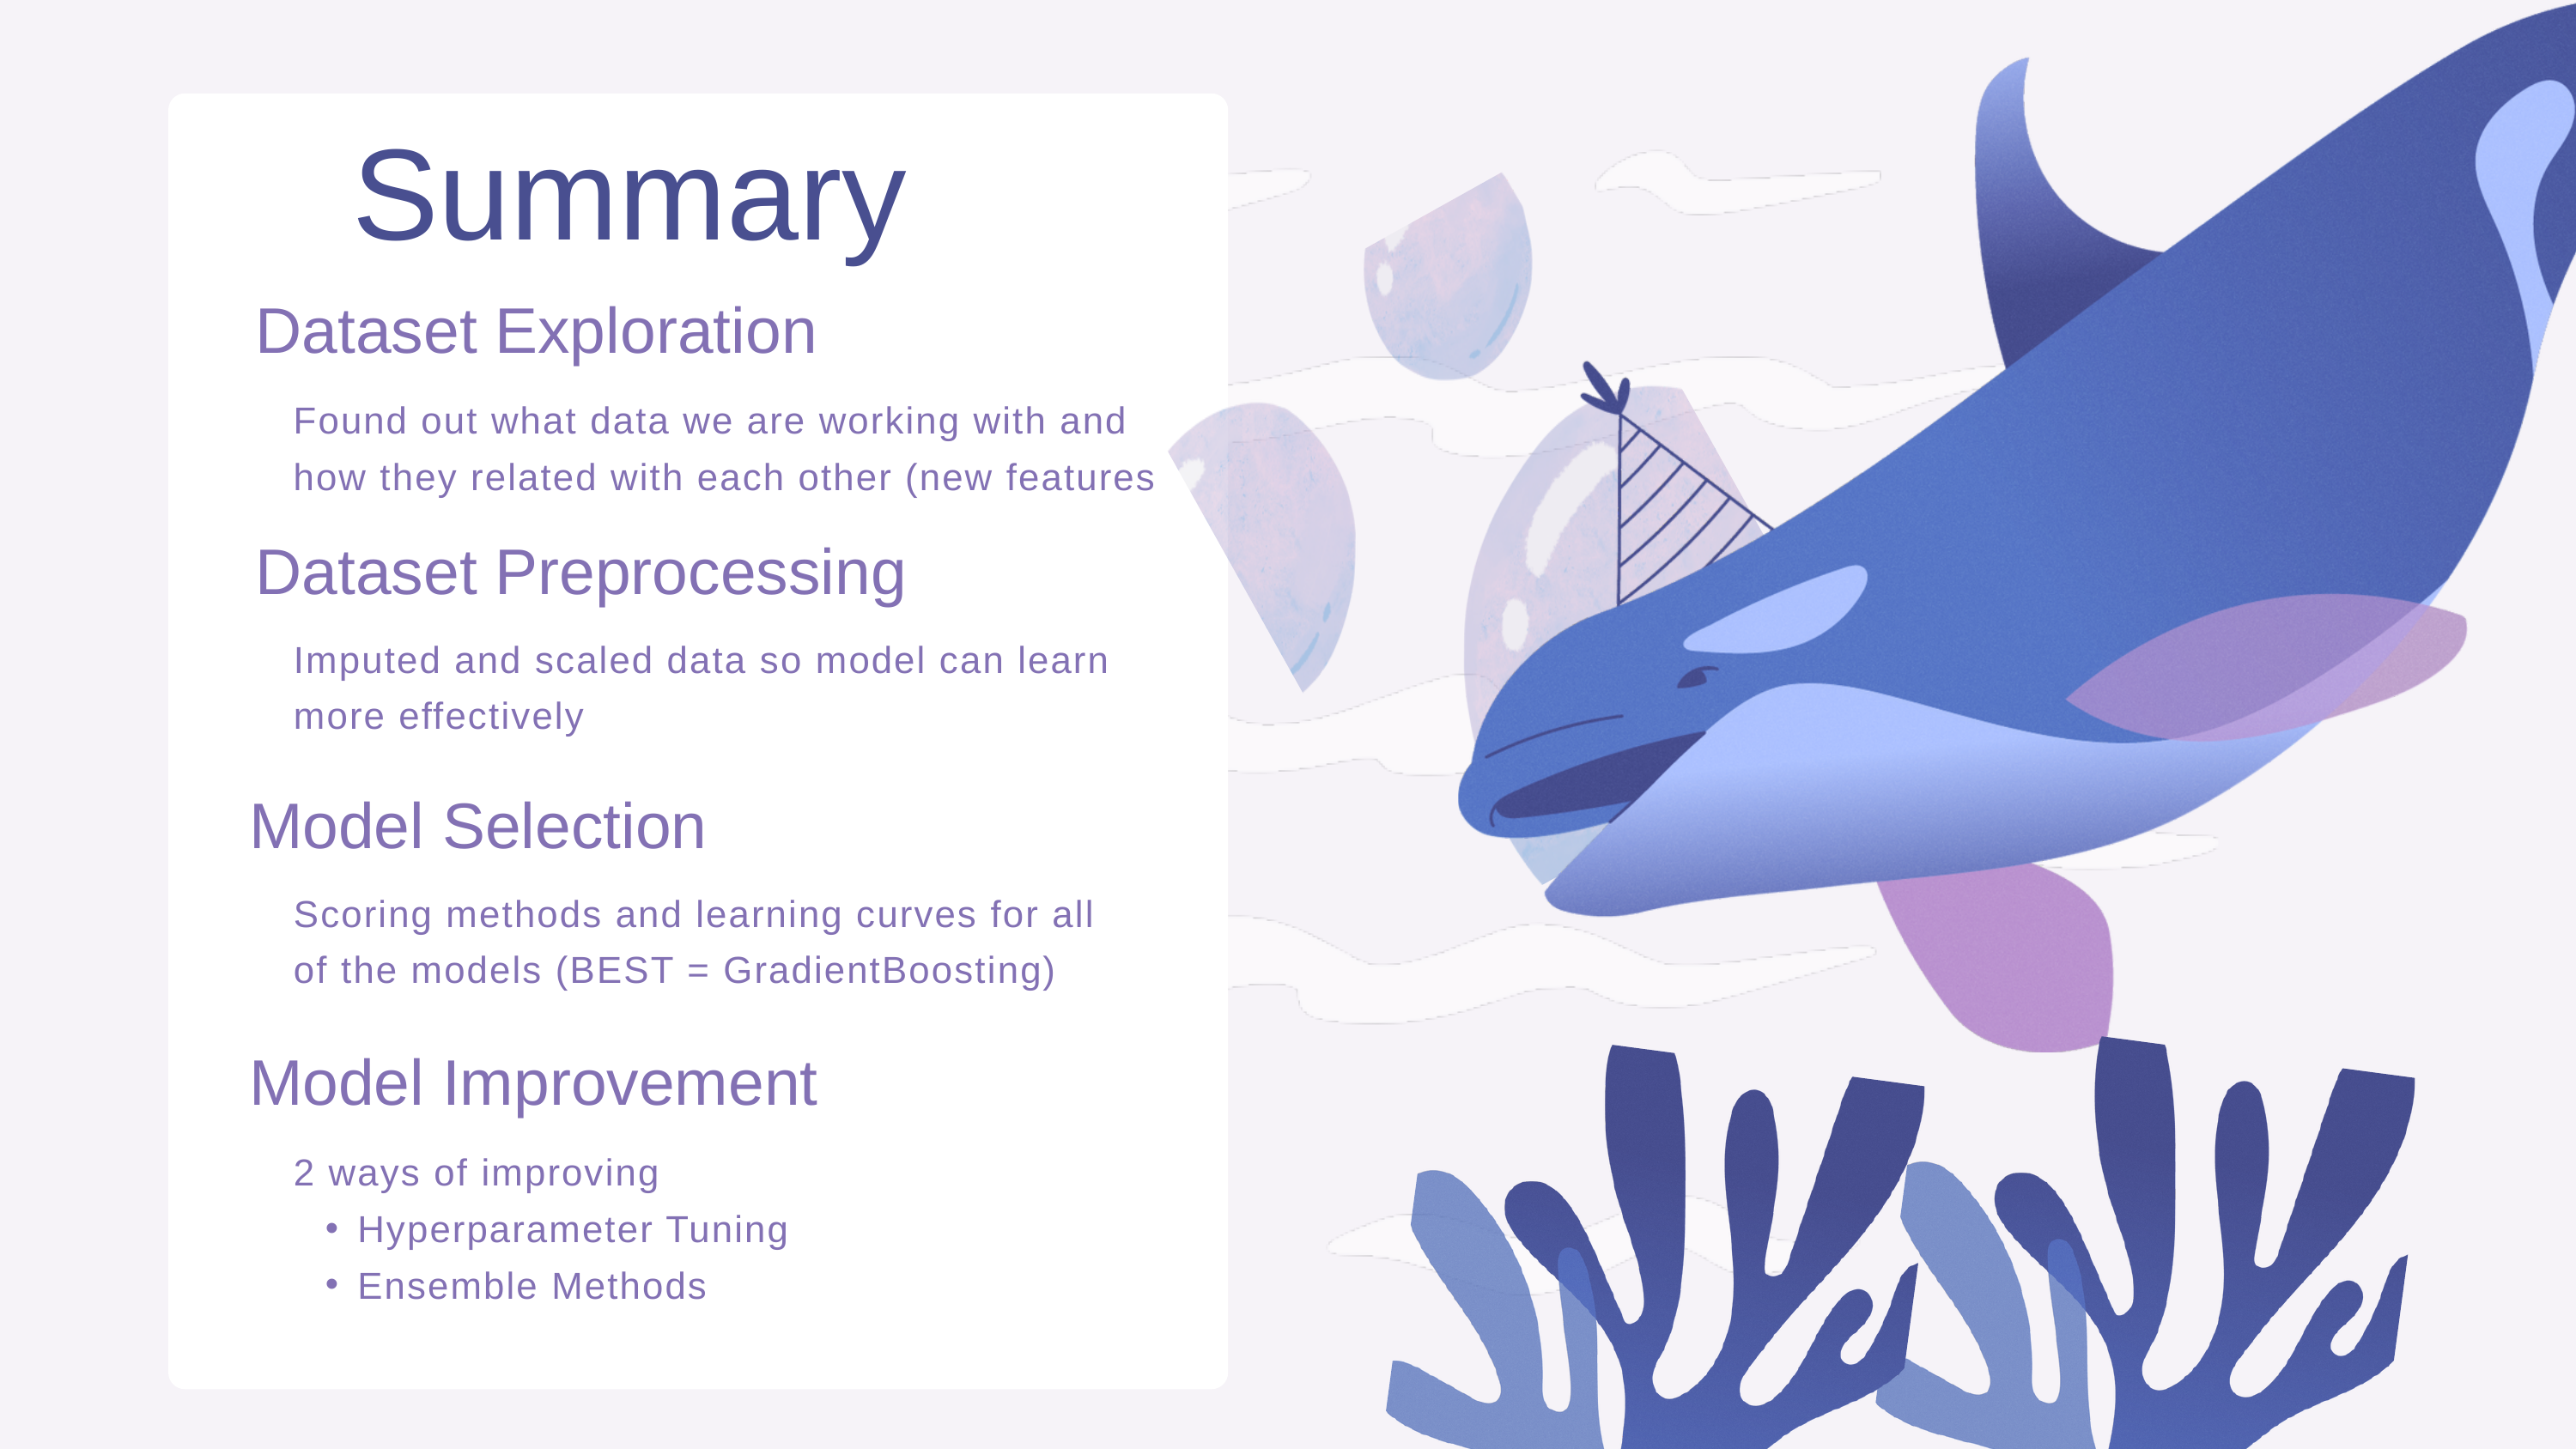

Summary

Dataset Exploration
Found out what data we are working with and how they related with each other (new features
Dataset Preprocessing
Imputed and scaled data so model can learn more effectively
Model Selection
Scoring methods and learning curves for all of the models (BEST = GradientBoosting)

Model Improvement
2 ways of improving
Hyperparameter Tuning
Ensemble Methods